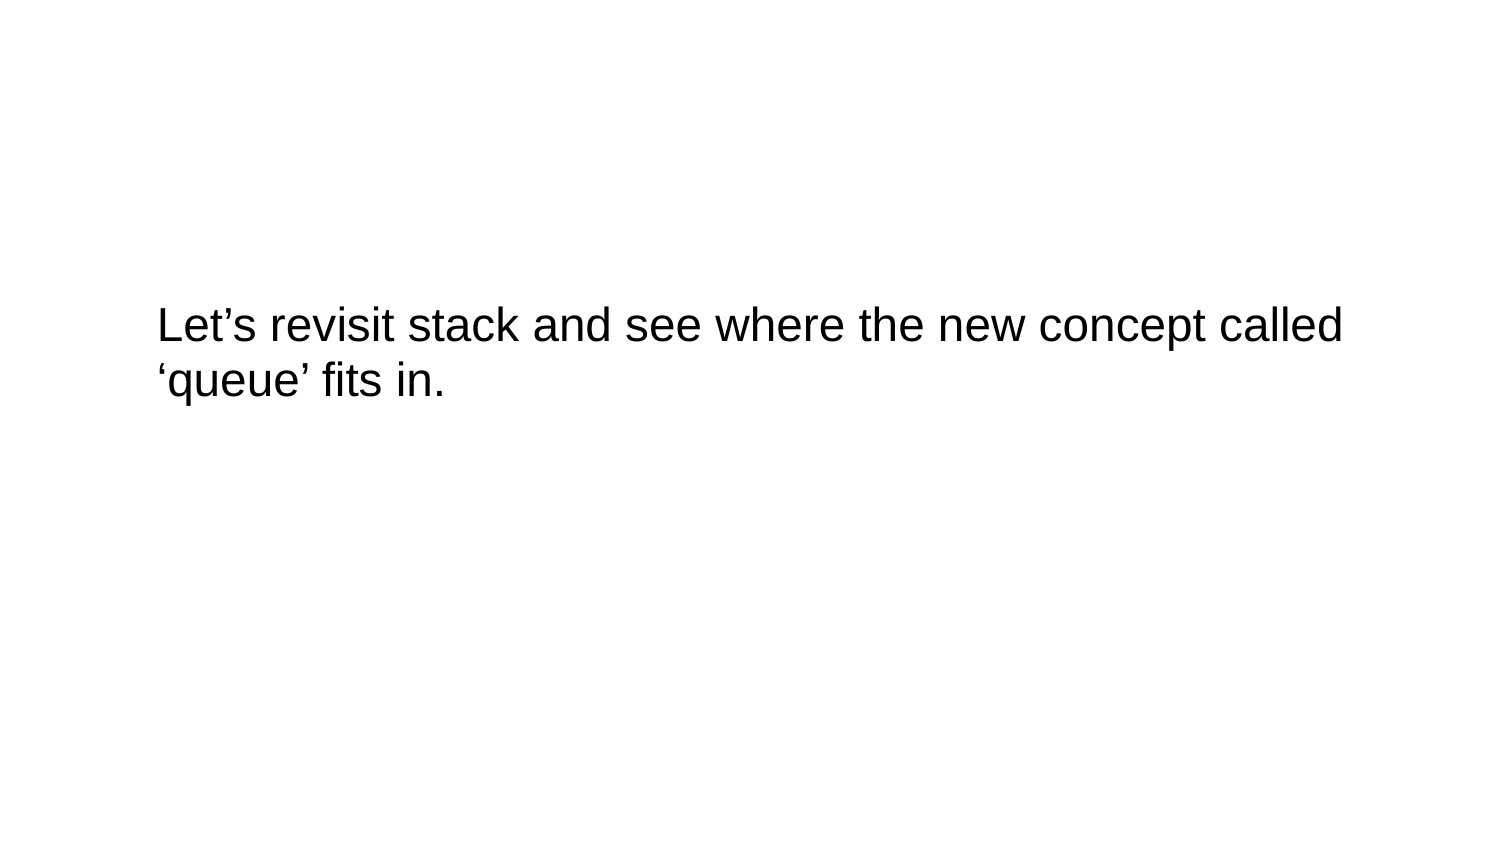

Let’s revisit stack and see where the new concept called ‘queue’ fits in.